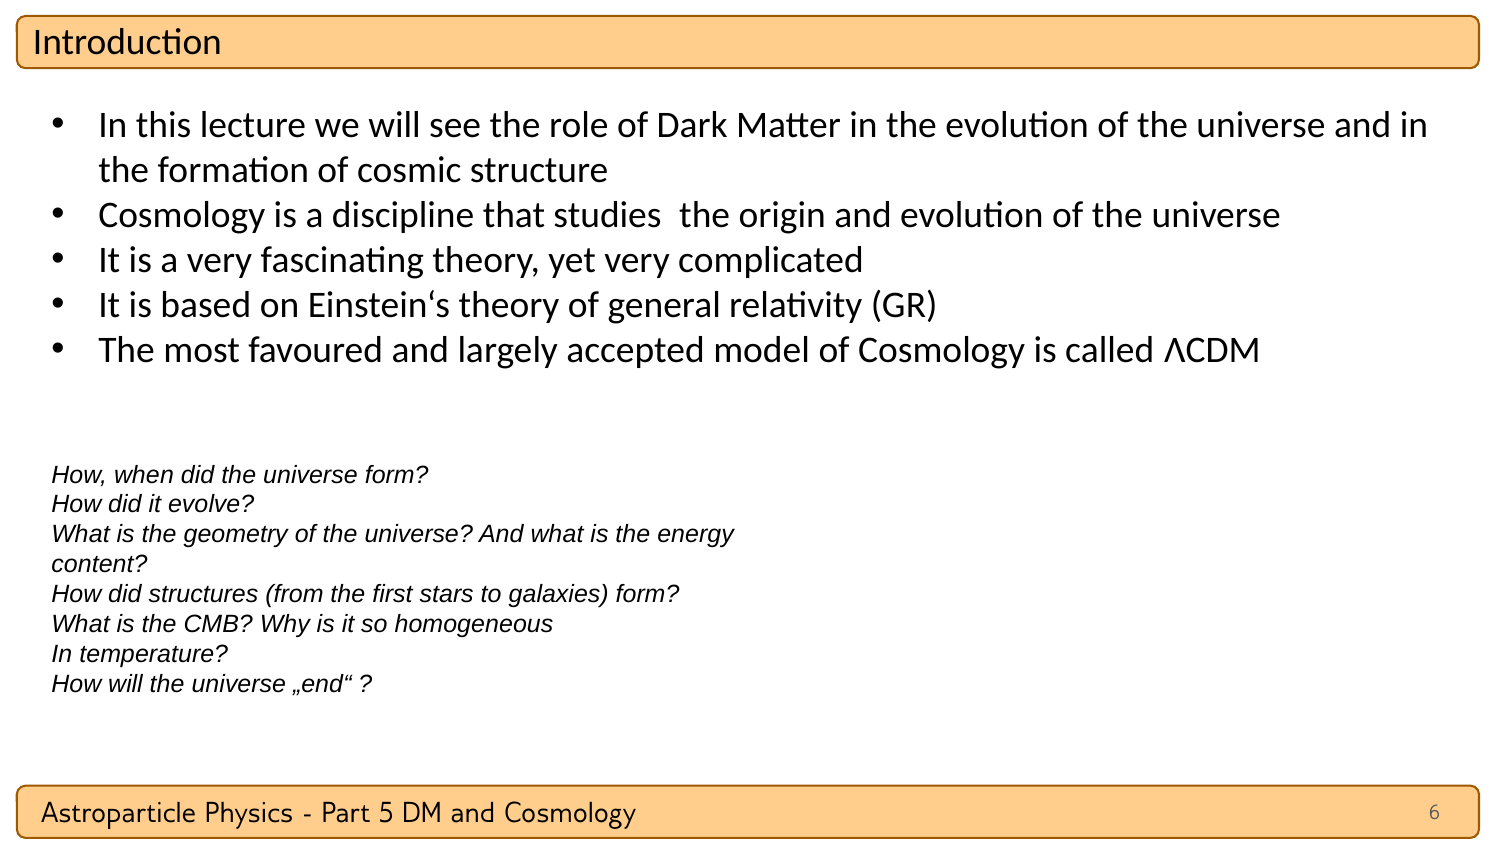

Introduction
In this lecture we will see the role of Dark Matter in the evolution of the universe and in the formation of cosmic structure
Cosmology is a discipline that studies  the origin and evolution of the universe
It is a very fascinating theory, yet very complicated
It is based on Einstein‘s theory of general relativity (GR)
The most favoured and largely accepted model of Cosmology is called ΛCDM

How, when did the universe form?
How did it evolve?
What is the geometry of the universe? And what is the energy content?
How did structures (from the first stars to galaxies) form?
What is the CMB? Why is it so homogeneous
In temperature?
How will the universe „end“ ?

6
Astroparticle Physics - Part 5 DM and Cosmology